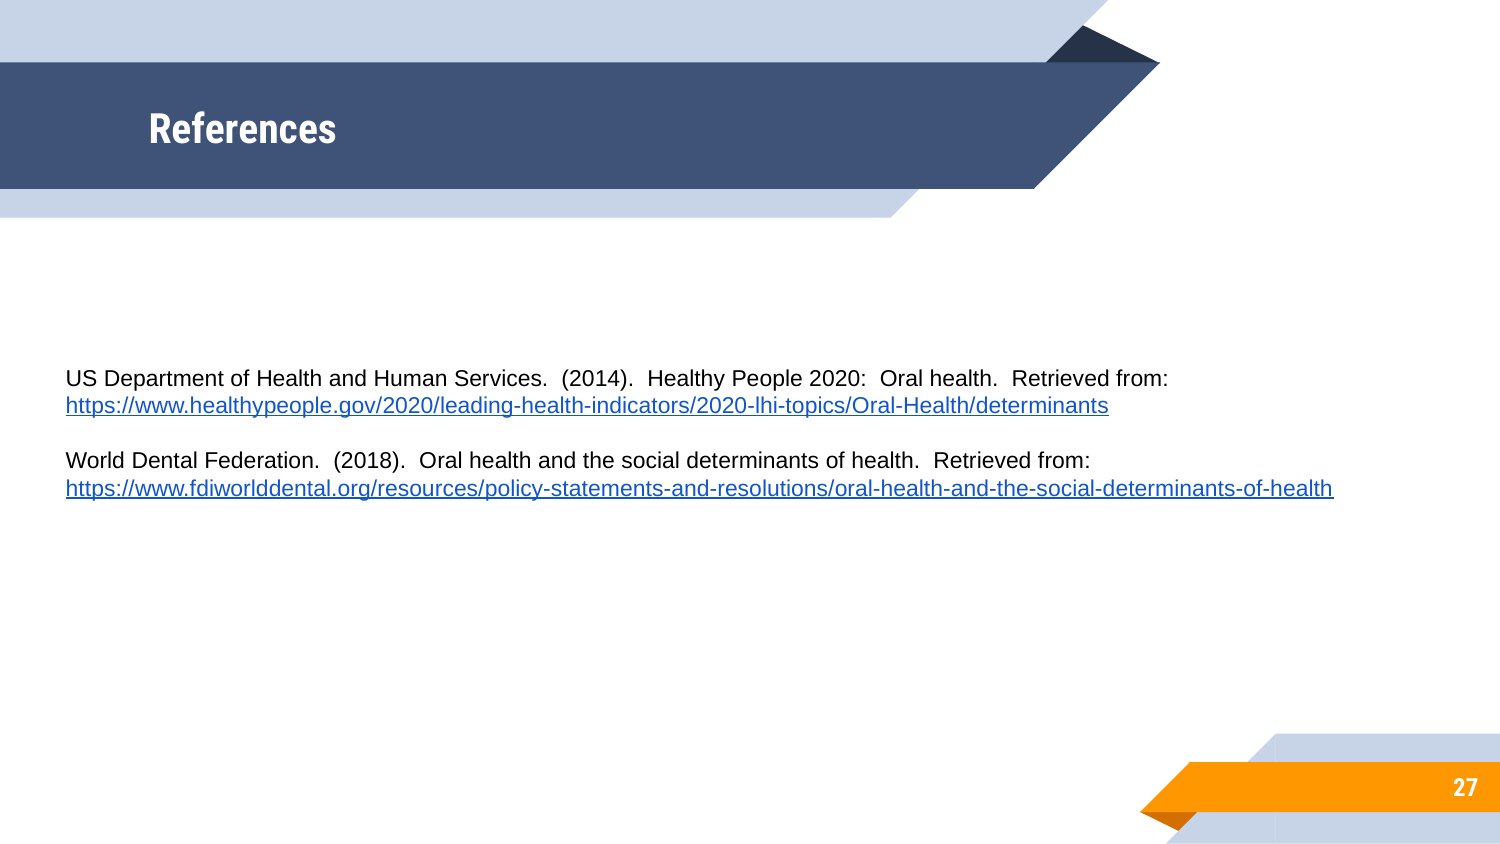

# References
US Department of Health and Human Services.  (2014).  Healthy People 2020:  Oral health.  Retrieved from:  https://www.healthypeople.gov/2020/leading-health-indicators/2020-lhi-topics/Oral-Health/determinants

World Dental Federation.  (2018).  Oral health and the social determinants of health.  Retrieved from:  https://www.fdiworlddental.org/resources/policy-statements-and-resolutions/oral-health-and-the-social-determinants-of-health

27